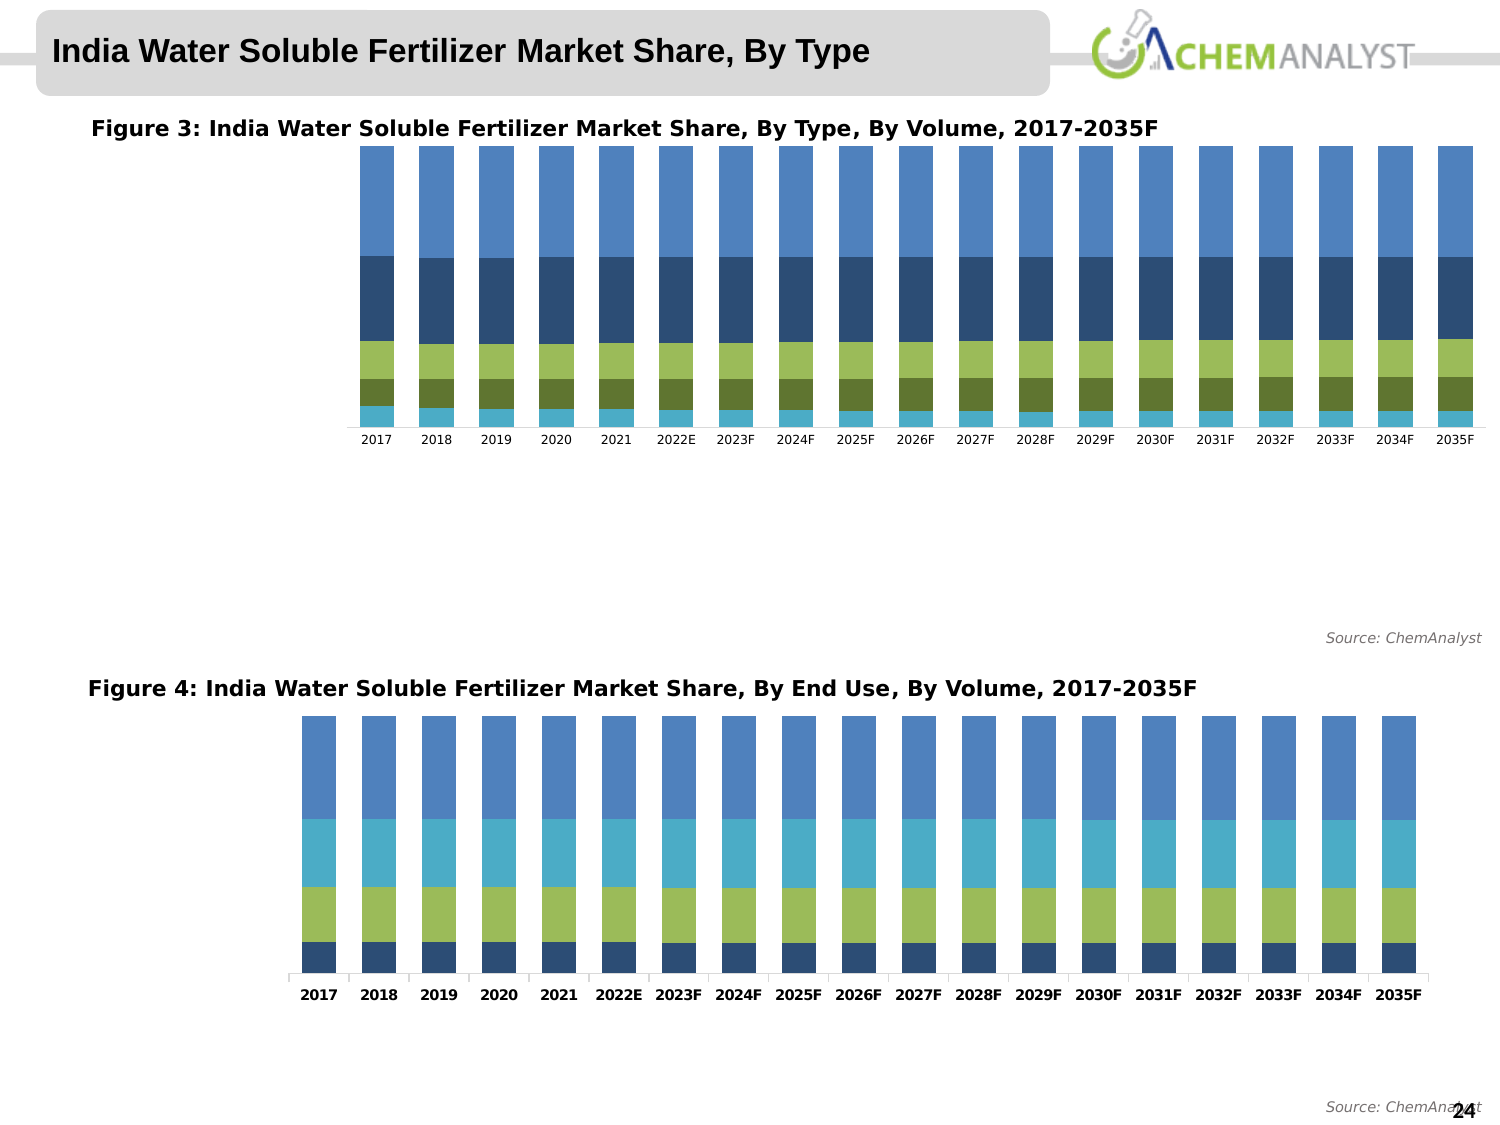

India Water Soluble Fertilizer Market Share, By Type

### Chart

| Category | Potassium Sulphate (0-0-50) | Mono Potassium Phosphate (0- 52-34) | Potassium Nitrate (13-0-45) | Mono Ammonium Phosphate (12-61-0) | Calcium Nitrate (15.5-0-0-19) |
|---|---|---|---|---|---|
|  | 0.07783672000000001 | 0.09371417000000001 | 0.13714738 | 0.30037032 | 0.39093141000000003 |
|  | 0.06733433000000001 | 0.10331833000000012 | 0.12574896000000002 | 0.30516872000000006 | 0.39842965999999996 |
|  | 0.06603454 | 0.10491208999999999 | 0.12624857 | 0.30576940999999996 | 0.3970353900000001 |
|  | 0.06494019999999998 | 0.10640835000000012 | 0.12694456999999998 | 0.30657205 | 0.39513483 |
|  | 0.0638442 | 0.10800655 | 0.12774180000000002 | 0.30687386 | 0.39353359000000004 |
|  | 0.0622441 | 0.10970259999999998 | 0.12824143000000002 | 0.30457388999999996 | 0.39523798 |
|  | 0.0616514 | 0.11139470000000004 | 0.12903629000000003 | 0.30347775 | 0.3944398599999998 |
|  | 0.060556309999999995 | 0.11289096000000014 | 0.12953273 | 0.30178000999999993 | 0.39523998999999993 |
|  | 0.05945497999999998 | 0.11449283000000017 | 0.13013385000000002 | 0.30117945000000007 | 0.3947388899999999 |
|  | 0.05835801999999998 | 0.11628471999999994 | 0.13083146 | 0.30008146 | 0.39444434000000017 |
|  | 0.05735986999999998 | 0.1178868700000001 | 0.13163038 | 0.2989820999999999 | 0.39414077999999986 |
|  | 0.05626676999999999 | 0.1197811200000001 | 0.13222548 | 0.29778546 | 0.39394116999999995 |
|  | 0.05656749999999998 | 0.11997890000000011 | 0.13252513000000002 | 0.29708623 | 0.39384223999999984 |
|  | 0.056773649999999995 | 0.12027315000000006 | 0.13292066999999996 | 0.29648920999999995 | 0.39354332 |
|  | 0.056873839999999974 | 0.12067724000000003 | 0.13322082 | 0.29608902 | 0.3931390799999999 |
|  | 0.05708106999999999 | 0.12077142000000003 | 0.13331580999999998 | 0.29589265000000003 | 0.39293905 |
|  | 0.05738422999999998 | 0.12116948000000013 | 0.1336137 | 0.29549424 | 0.3923383499999999 |
|  | 0.05768664000000001 | 0.12126754000000012 | 0.13371203 | 0.29499545 | 0.3923383399999999 |
|  | 0.05799101999999997 | 0.12156137000000009 | 0.13350911 | 0.2947981499999999 | 0.39214034999999986 |
Figure 3: India Water Soluble Fertilizer Market Share, By Type, By Volume, 2017-2035F
Source: ChemAnalyst
Figure 4: India Water Soluble Fertilizer Market Share, By End Use, By Volume, 2017-2035F

### Chart

| Category | Field & Cash Crops | Foliage Crops | Fruits & Vegetable | Gardening & Horticulture |
|---|---|---|---|---|
|  | 0.12318959999999998 | 0.21285303000000003 | 0.26397566 | 0.39998171 |
|  | 0.12251629000000006 | 0.21314540000000004 | 0.2642642800000001 | 0.40007403000000014 |
|  | 0.12247287000000003 | 0.21297931 | 0.26441915 | 0.40012867 |
|  | 0.12154724999999998 | 0.21329823 | 0.26453003 | 0.40062449000000006 |
|  | 0.12130006000000004 | 0.21302393 | 0.26461172 | 0.40106429 |
|  | 0.12079699000000005 | 0.21314244 | 0.26486405 | 0.40119652 |
|  | 0.11987614999999995 | 0.21335176 | 0.26508470999999995 | 0.4016873799999999 |
|  | 0.11958199999999995 | 0.21365345 | 0.26499398999999996 | 0.40177056 |
|  | 0.11884687000000001 | 0.21387845000000005 | 0.26527675000000006 | 0.40199793000000006 |
|  | 0.11889564000000004 | 0.21372182 | 0.26523206 | 0.4021504800000001 |
|  | 0.11850593000000002 | 0.21407732000000002 | 0.26539661999999997 | 0.40202013 |
|  | 0.11785978999999996 | 0.21399045 | 0.26550703999999997 | 0.40264272 |
|  | 0.11779153 | 0.21390486 | 0.26580923 | 0.40249438000000004 |
|  | 0.11736685999999995 | 0.21370076000000005 | 0.26592804999999997 | 0.40300433 |
|  | 0.11703557999999999 | 0.21366303999999997 | 0.26618342 | 0.40311796 |
|  | 0.11669588000000006 | 0.21339438999999996 | 0.26638579 | 0.40352394 |
|  | 0.11699451000000002 | 0.21322206999999996 | 0.26627818 | 0.40350524 |
|  | 0.11671461000000002 | 0.21303252000000006 | 0.26647897 | 0.4037739 |
|  | 0.11643592999999995 | 0.21315159000000003 | 0.26669149 | 0.40372098999999995 |
18
Source: ChemAnalyst
© ChemAnalyst
24
Source: ChemAnalyst